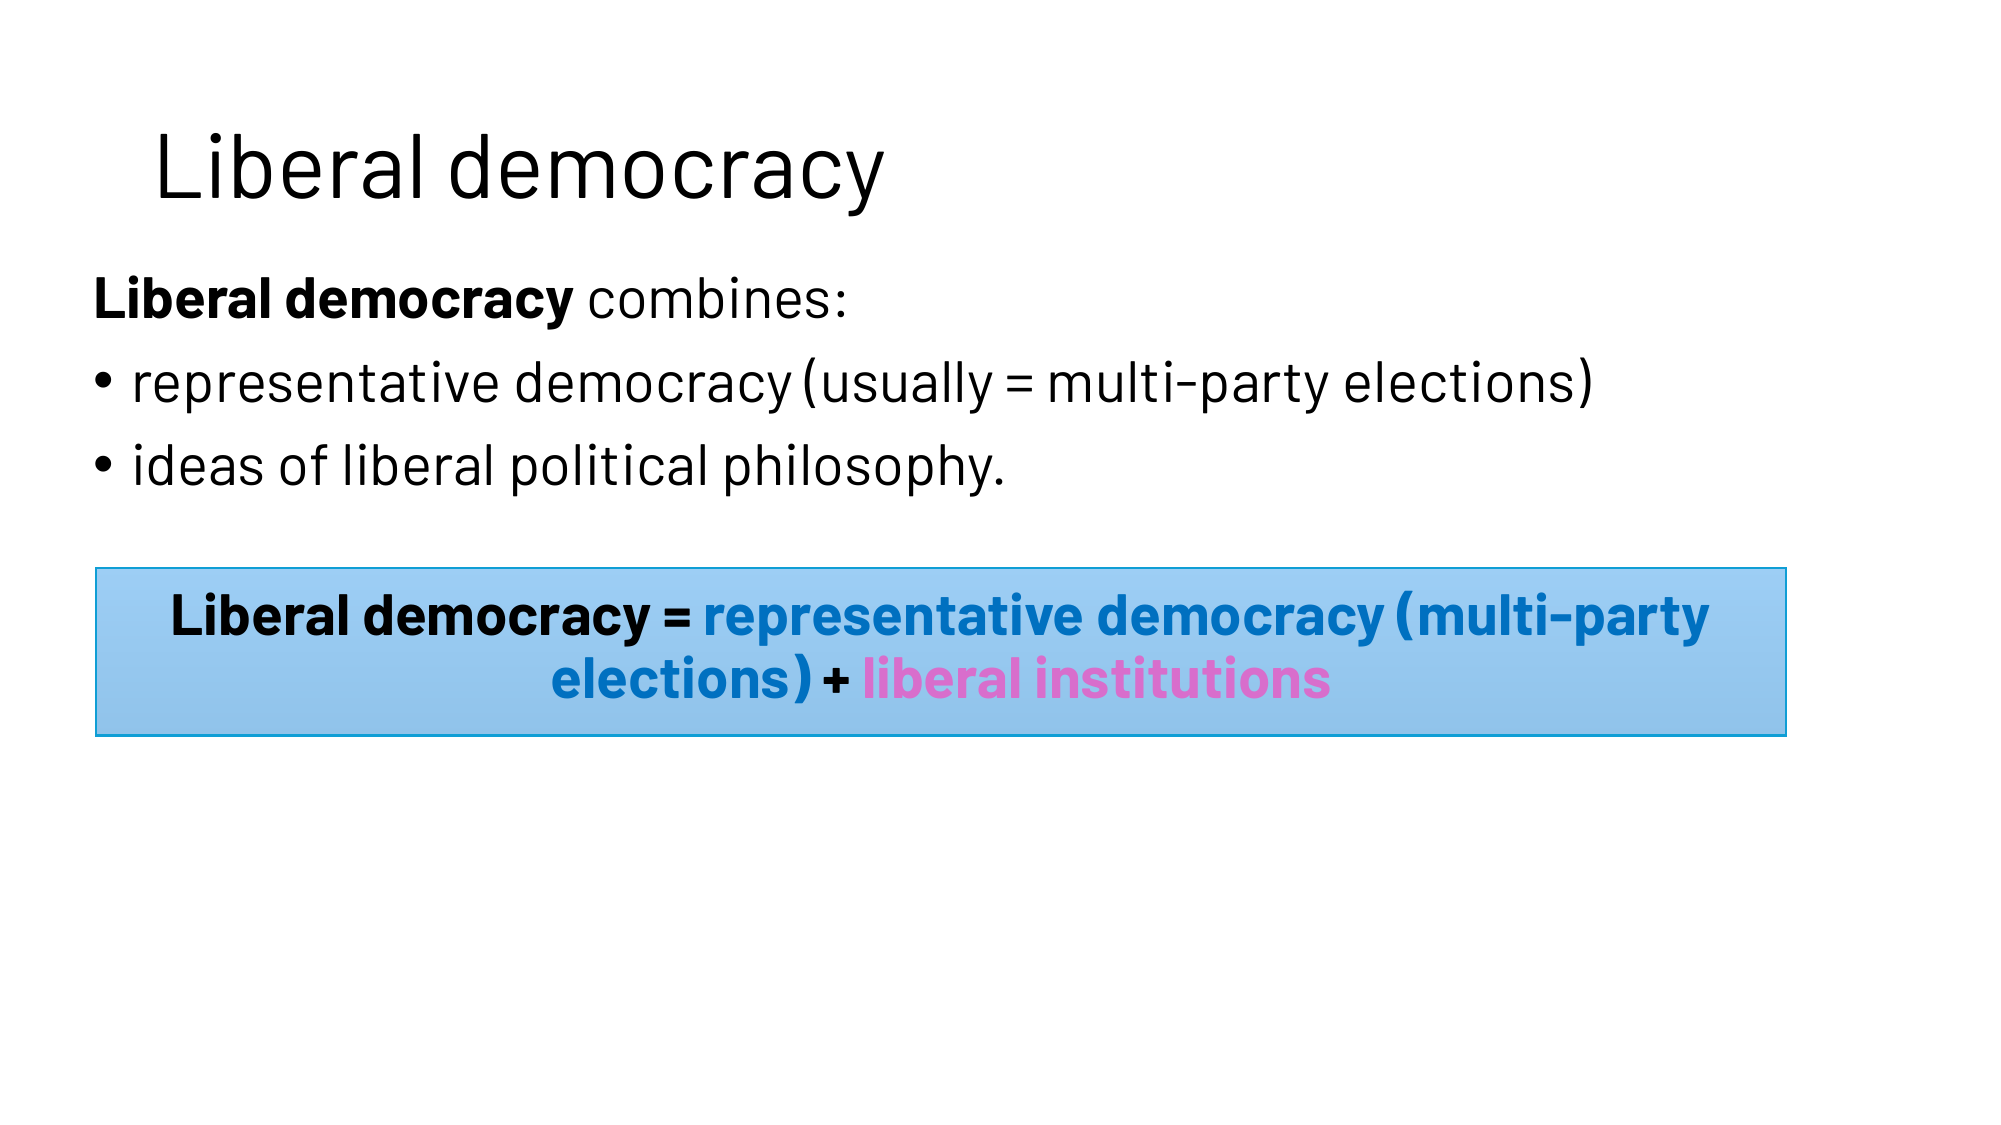

# Liberal democracy
Liberal democracy combines:
representative democracy (usually = multi-party elections)
ideas of liberal political philosophy.

Liberal democracy = representative democracy (multi-party elections) + liberal institutions